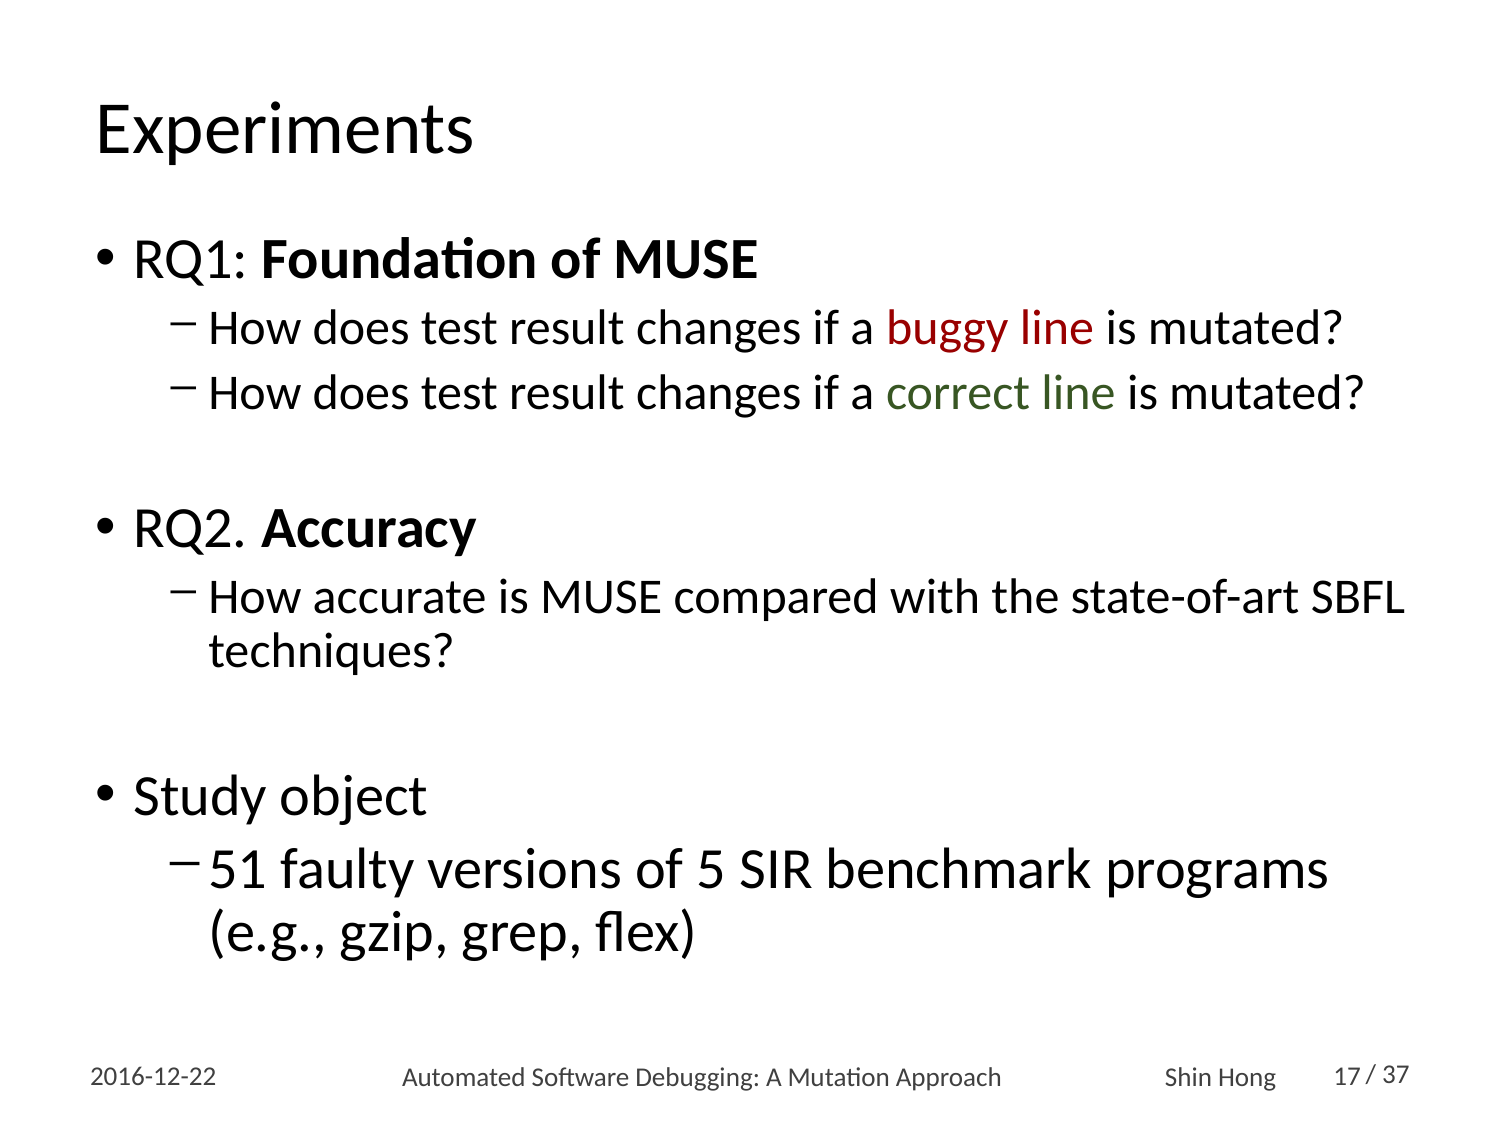

# Experiments
RQ1: Foundation of MUSE
How does test result changes if a buggy line is mutated?
How does test result changes if a correct line is mutated?

RQ2. Accuracy
How accurate is MUSE compared with the state-of-art SBFL techniques?

Study object
51 faulty versions of 5 SIR benchmark programs
(e.g., gzip, grep, flex)
Automated Software Debugging: A Mutation Approach
17
2016-12-22